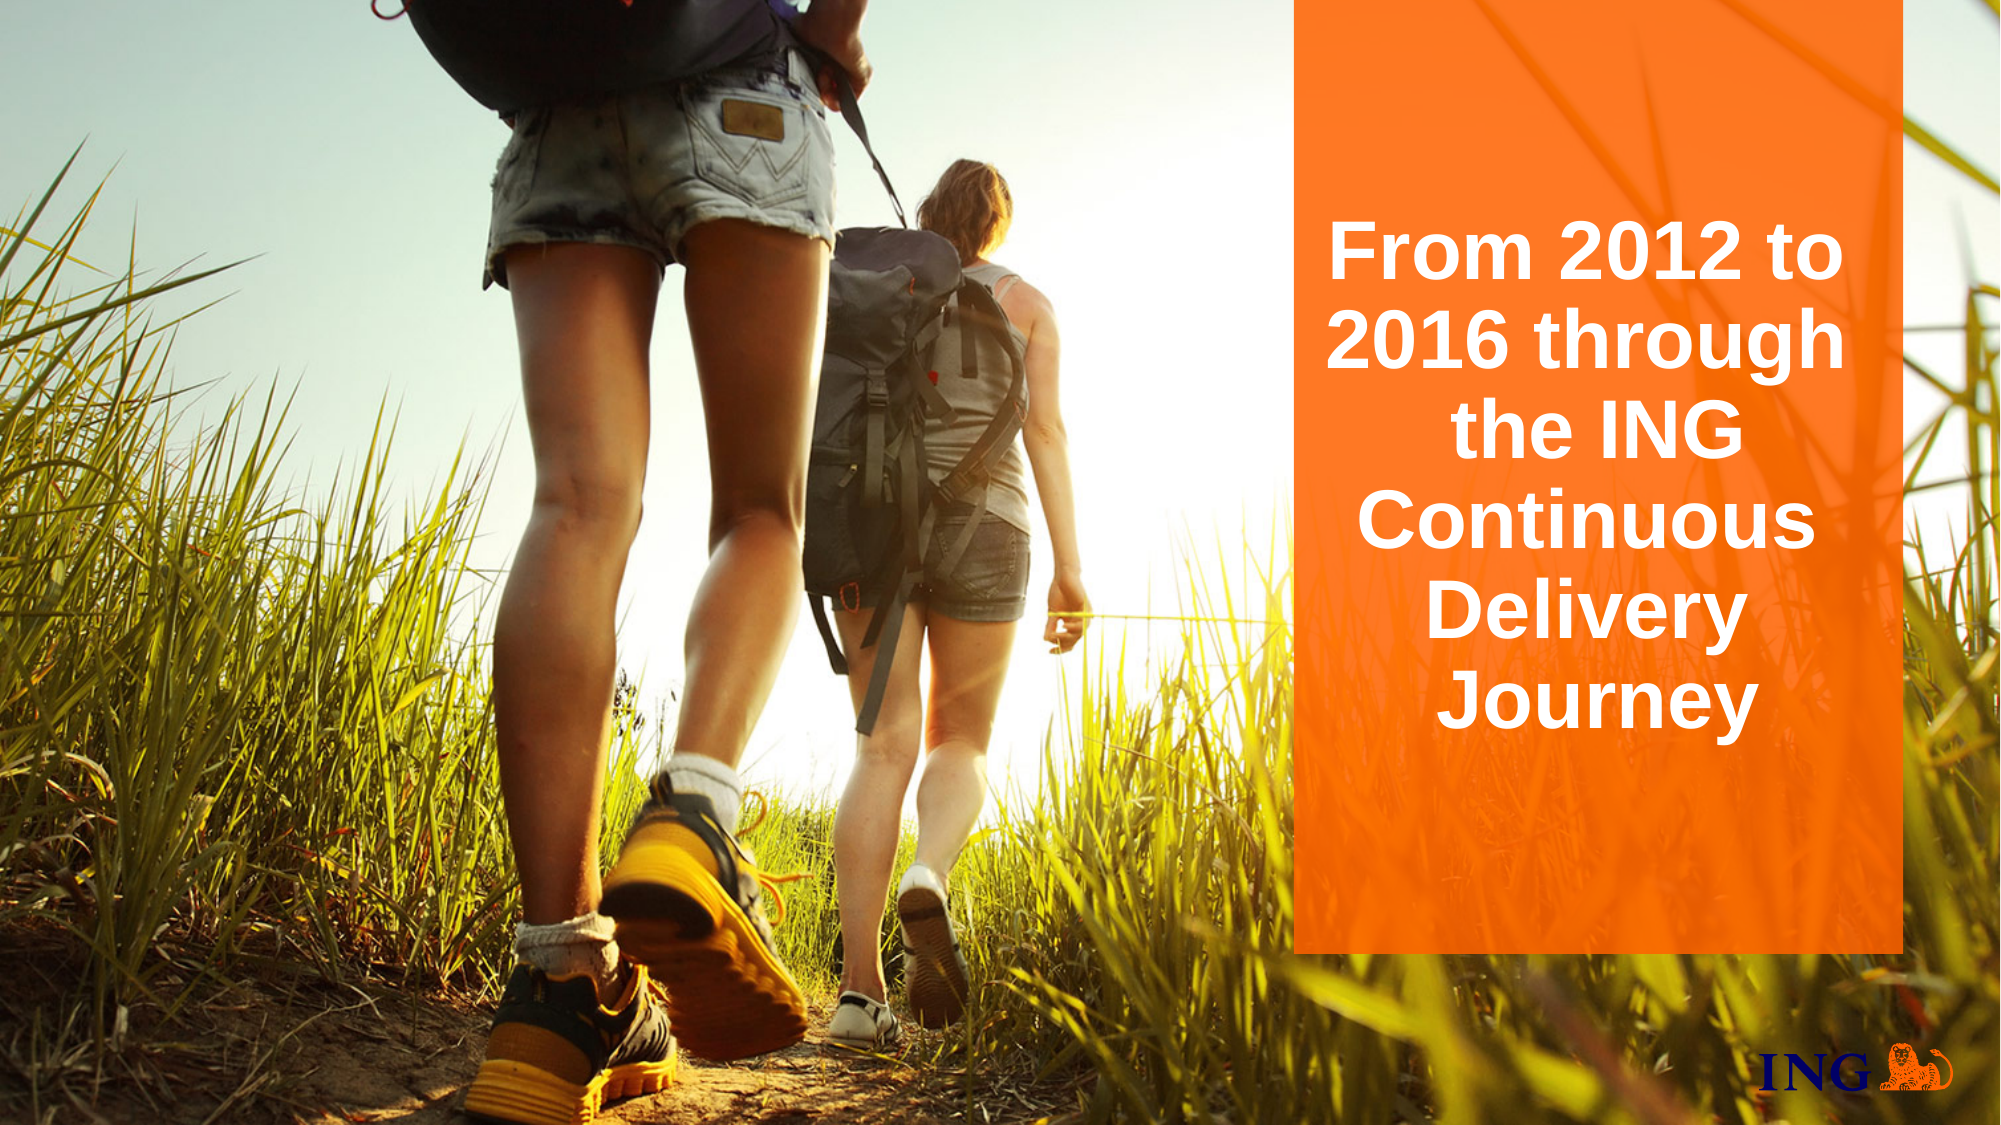

From 2012 to
2016 through
the ING Continuous
Delivery
Journey